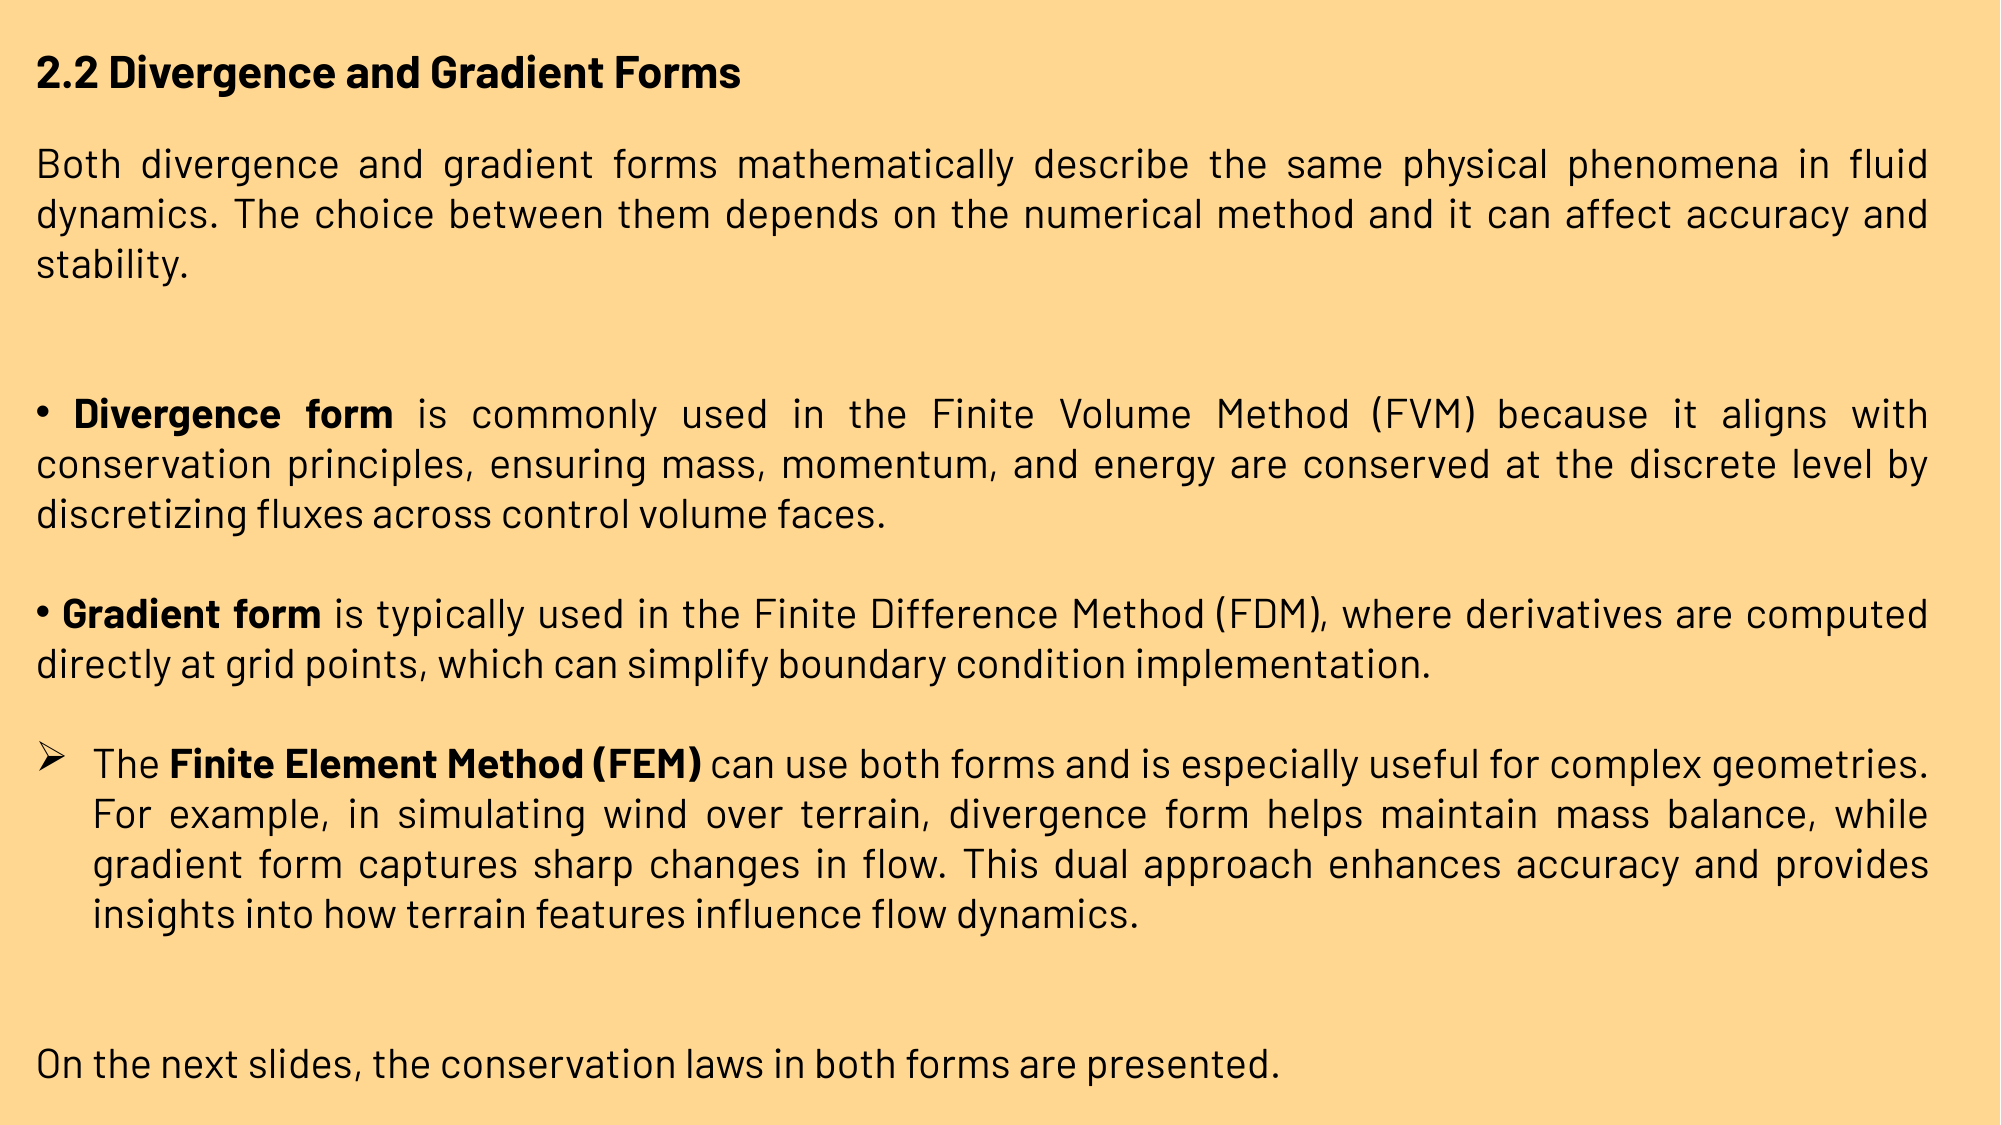

2.2 Divergence and Gradient Forms
Both divergence and gradient forms mathematically describe the same physical phenomena in fluid dynamics. The choice between them depends on the numerical method and it can affect accuracy and stability.

 Divergence form is commonly used in the Finite Volume Method (FVM) because it aligns with conservation principles, ensuring mass, momentum, and energy are conserved at the discrete level by discretizing fluxes across control volume faces.

 Gradient form is typically used in the Finite Difference Method (FDM), where derivatives are computed directly at grid points, which can simplify boundary condition implementation.

The Finite Element Method (FEM) can use both forms and is especially useful for complex geometries. For example, in simulating wind over terrain, divergence form helps maintain mass balance, while gradient form captures sharp changes in flow. This dual approach enhances accuracy and provides insights into how terrain features influence flow dynamics.

On the next slides, the conservation laws in both forms are presented.